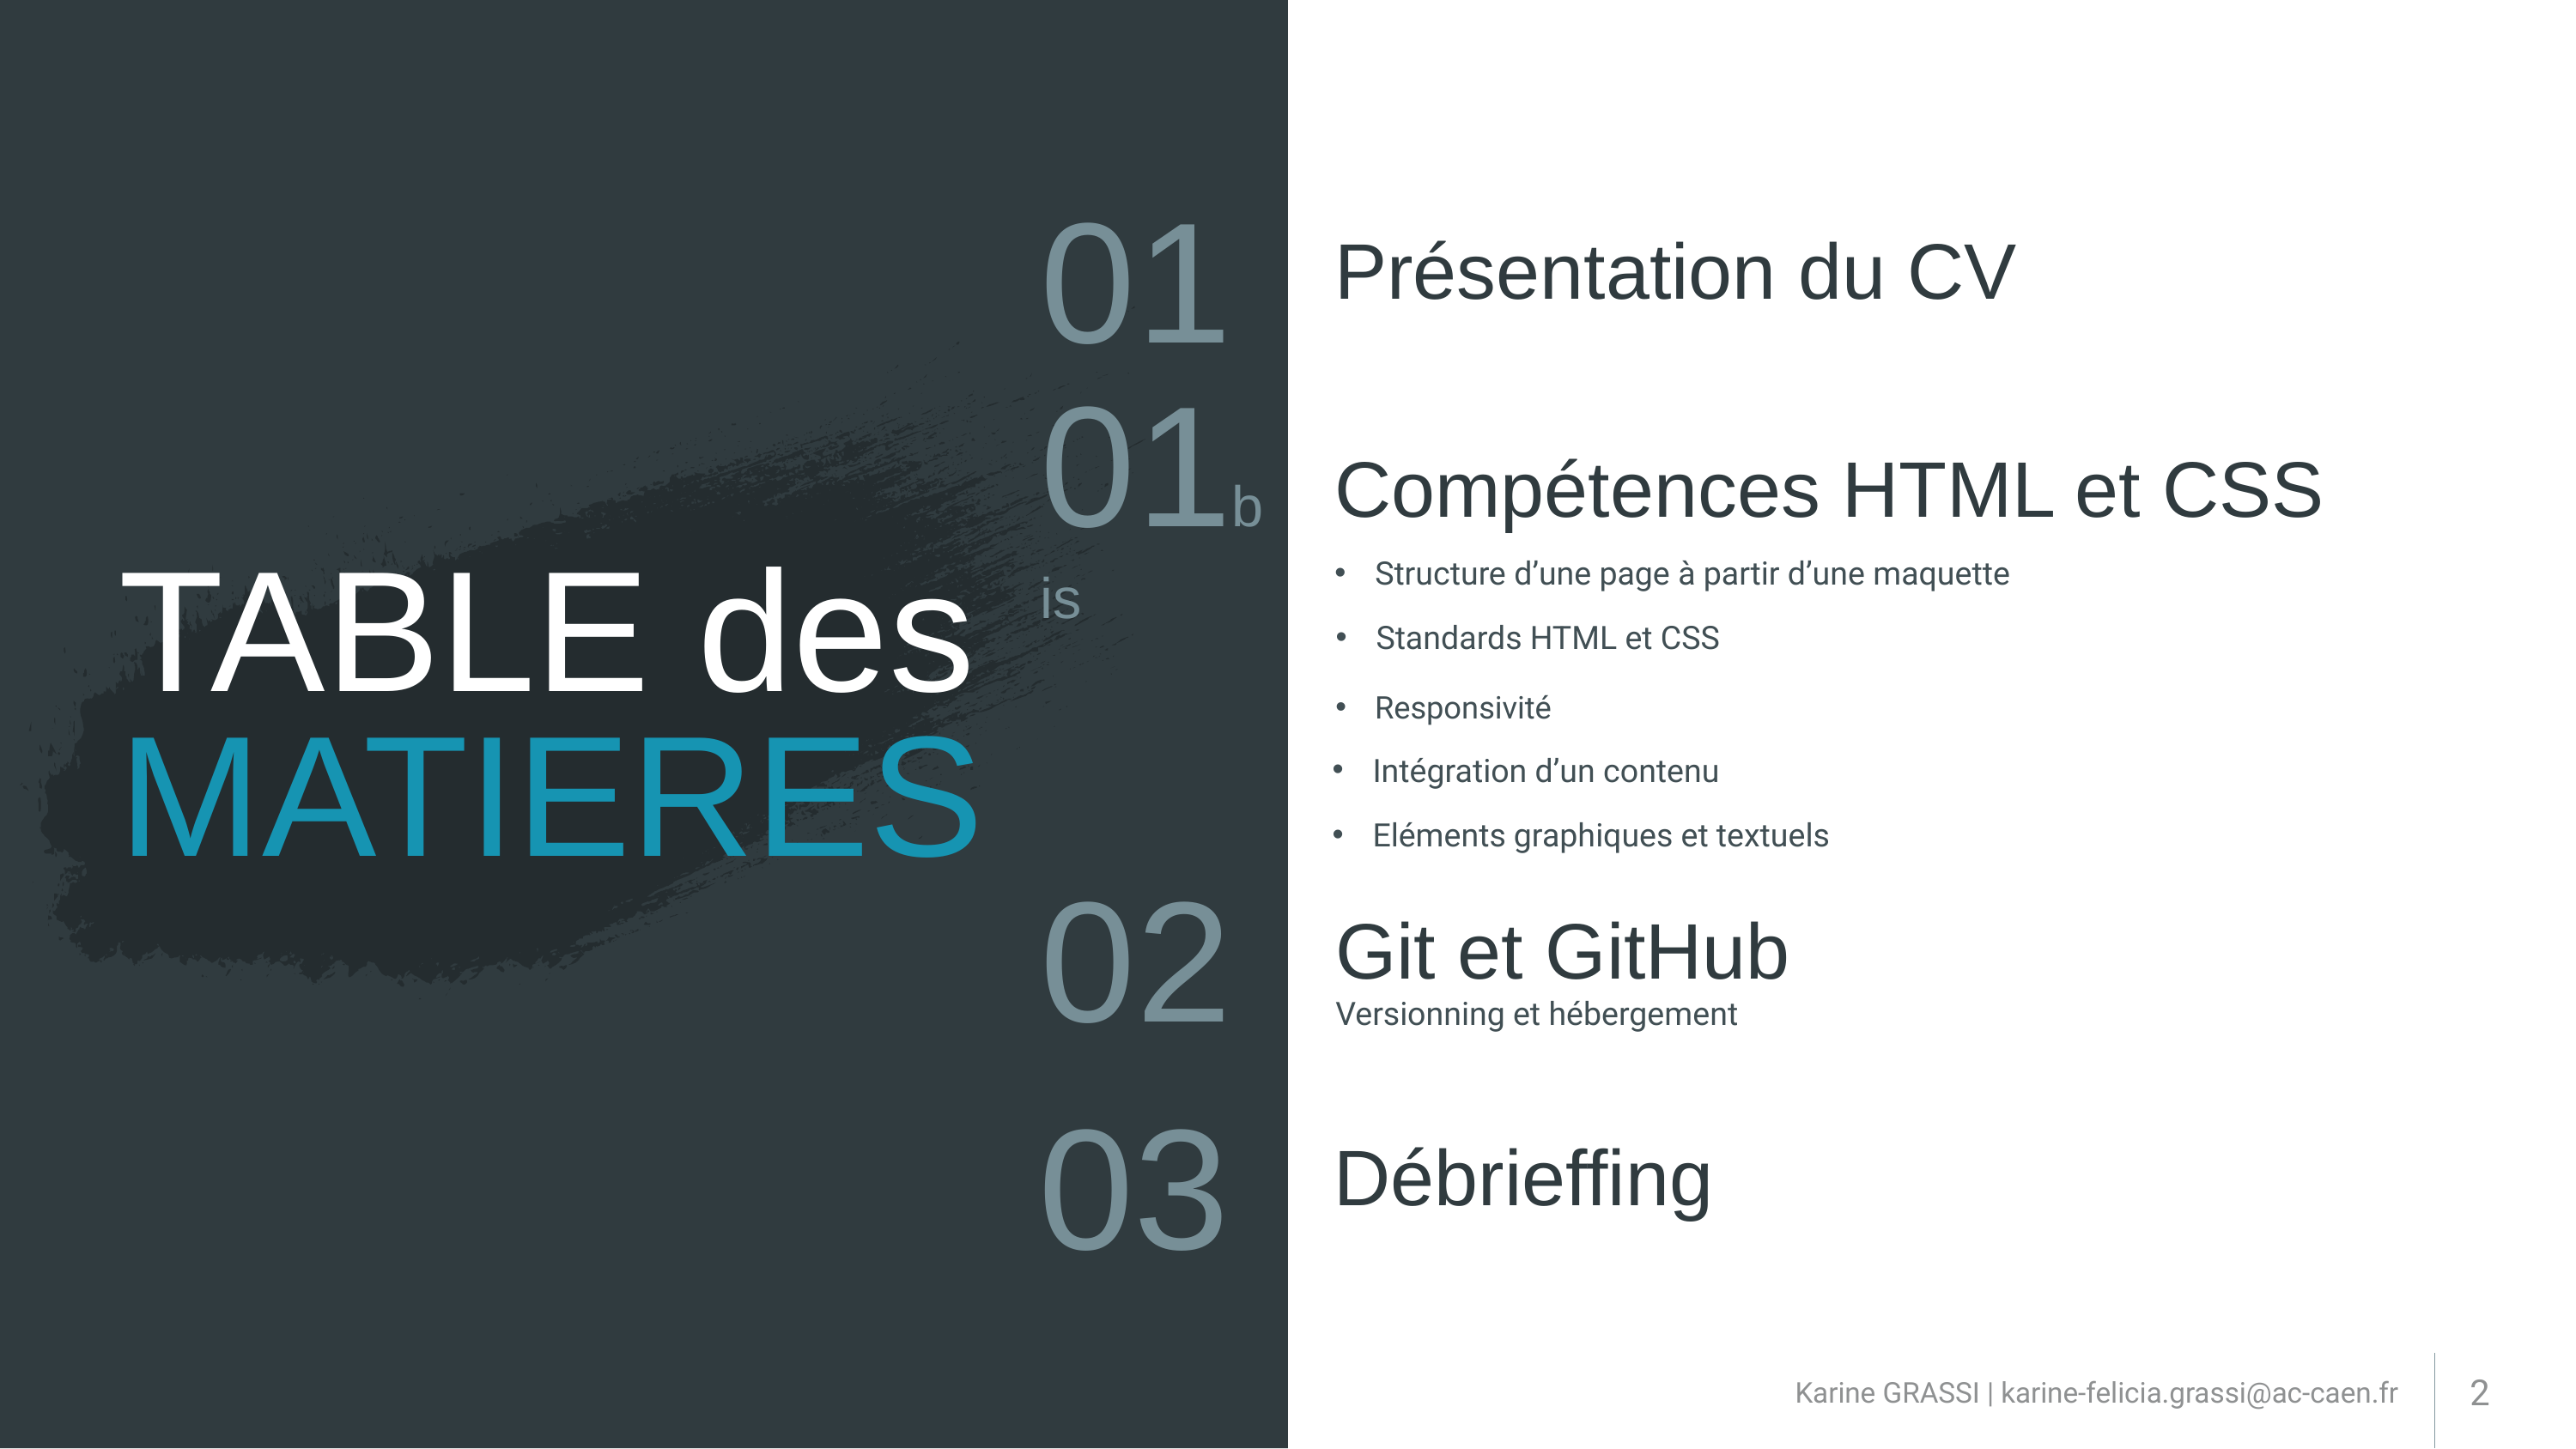

01
Présentation du CV
01bis
Compétences HTML et CSS
# TABLE des MATIERES
Structure d’une page à partir d’une maquette
Standards HTML et CSS
Responsivité
Intégration d’un contenu
Eléments graphiques et textuels
02
Git et GitHub
Versionning et hébergement
03
Débrieffing
2
Karine GRASSI | karine-felicia.grassi@ac-caen.fr